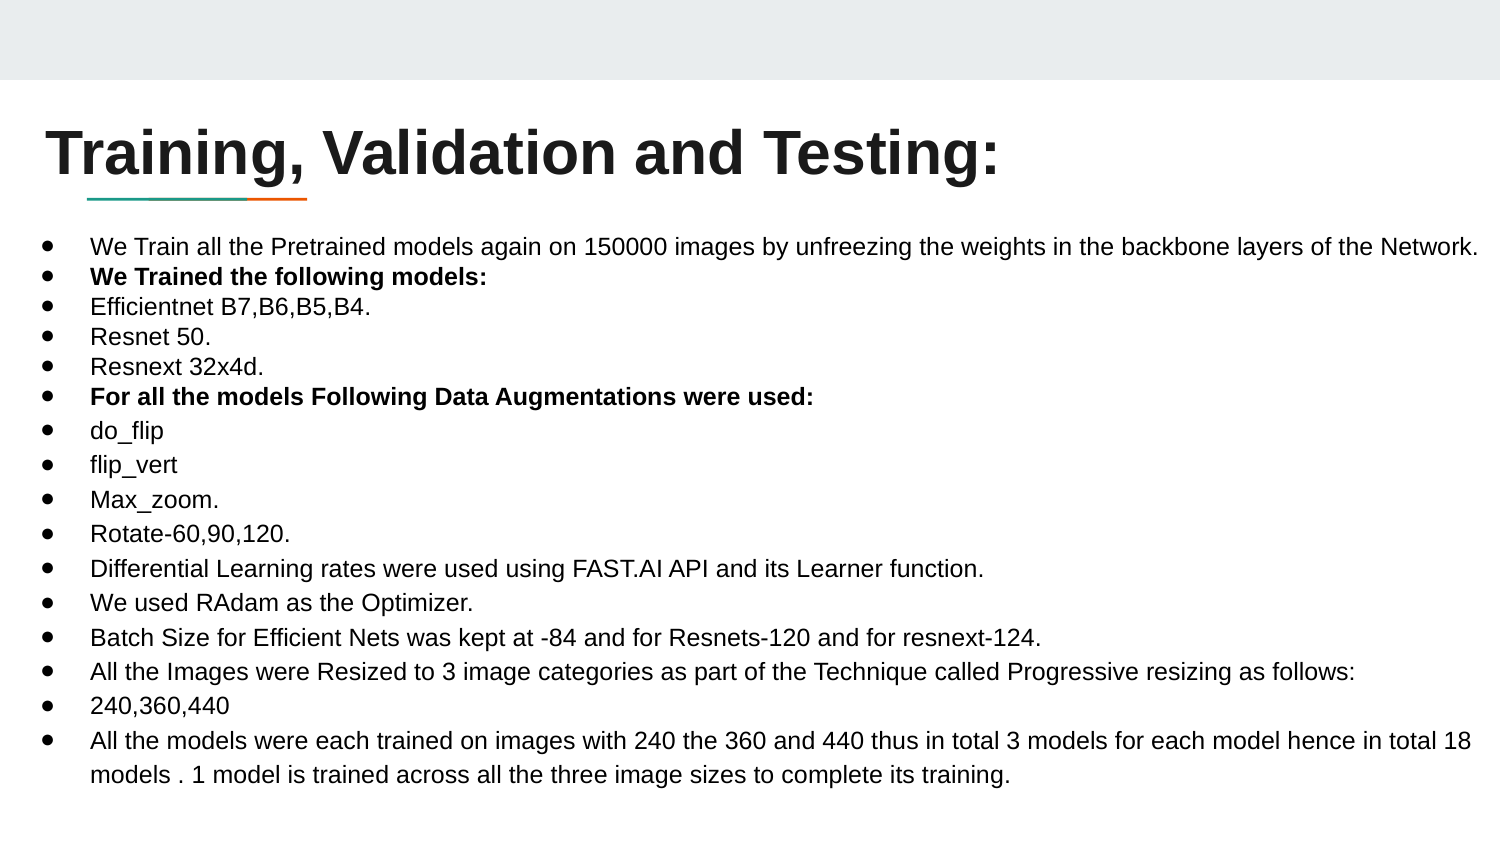

# Training, Validation and Testing:
We Train all the Pretrained models again on 150000 images by unfreezing the weights in the backbone layers of the Network.
We Trained the following models:
Efficientnet B7,B6,B5,B4.
Resnet 50.
Resnext 32x4d.
For all the models Following Data Augmentations were used:
do_flip
flip_vert
Max_zoom.
Rotate-60,90,120.
Differential Learning rates were used using FAST.AI API and its Learner function.
We used RAdam as the Optimizer.
Batch Size for Efficient Nets was kept at -84 and for Resnets-120 and for resnext-124.
All the Images were Resized to 3 image categories as part of the Technique called Progressive resizing as follows:
240,360,440
All the models were each trained on images with 240 the 360 and 440 thus in total 3 models for each model hence in total 18 models . 1 model is trained across all the three image sizes to complete its training.